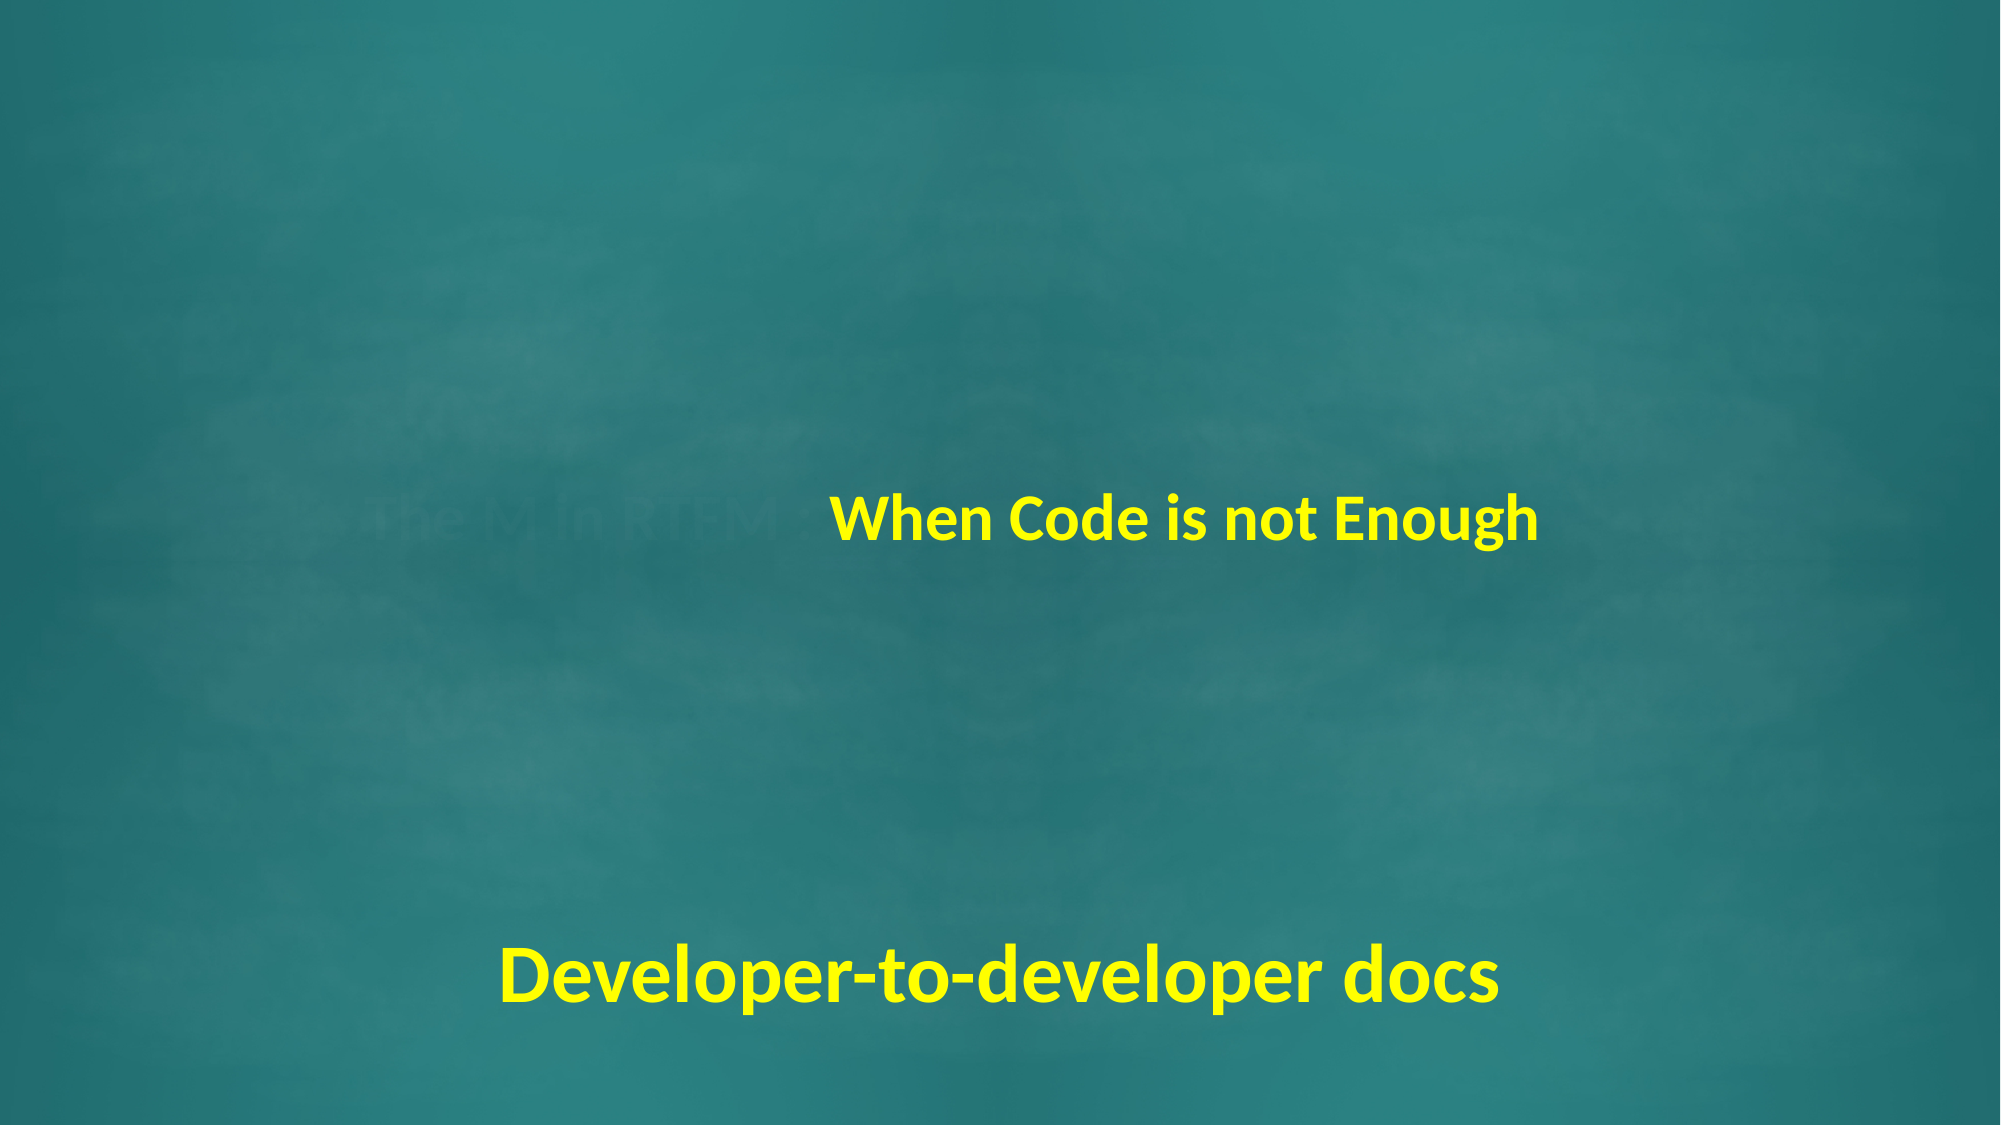

#
The M in RTFM : When Code is not Enough
Developer-to-developer docs